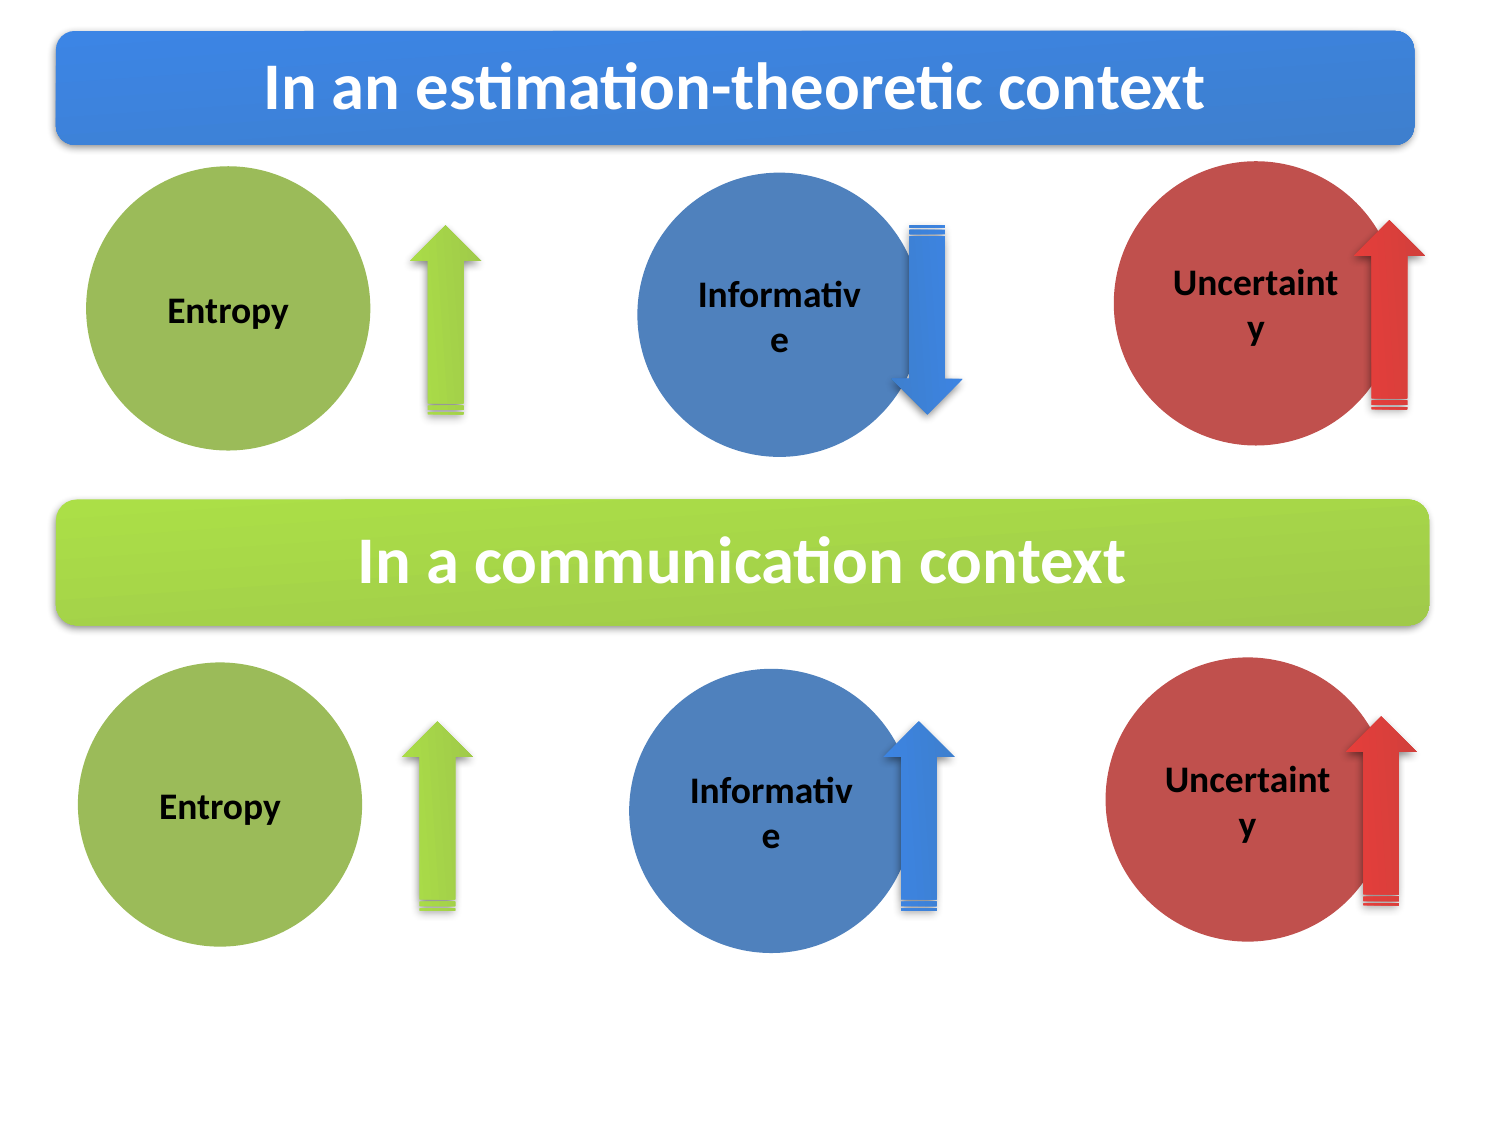

In an estimation-theoretic context
Uncertainty
Entropy
Informative

In a communication context
Uncertainty
Entropy
Informative